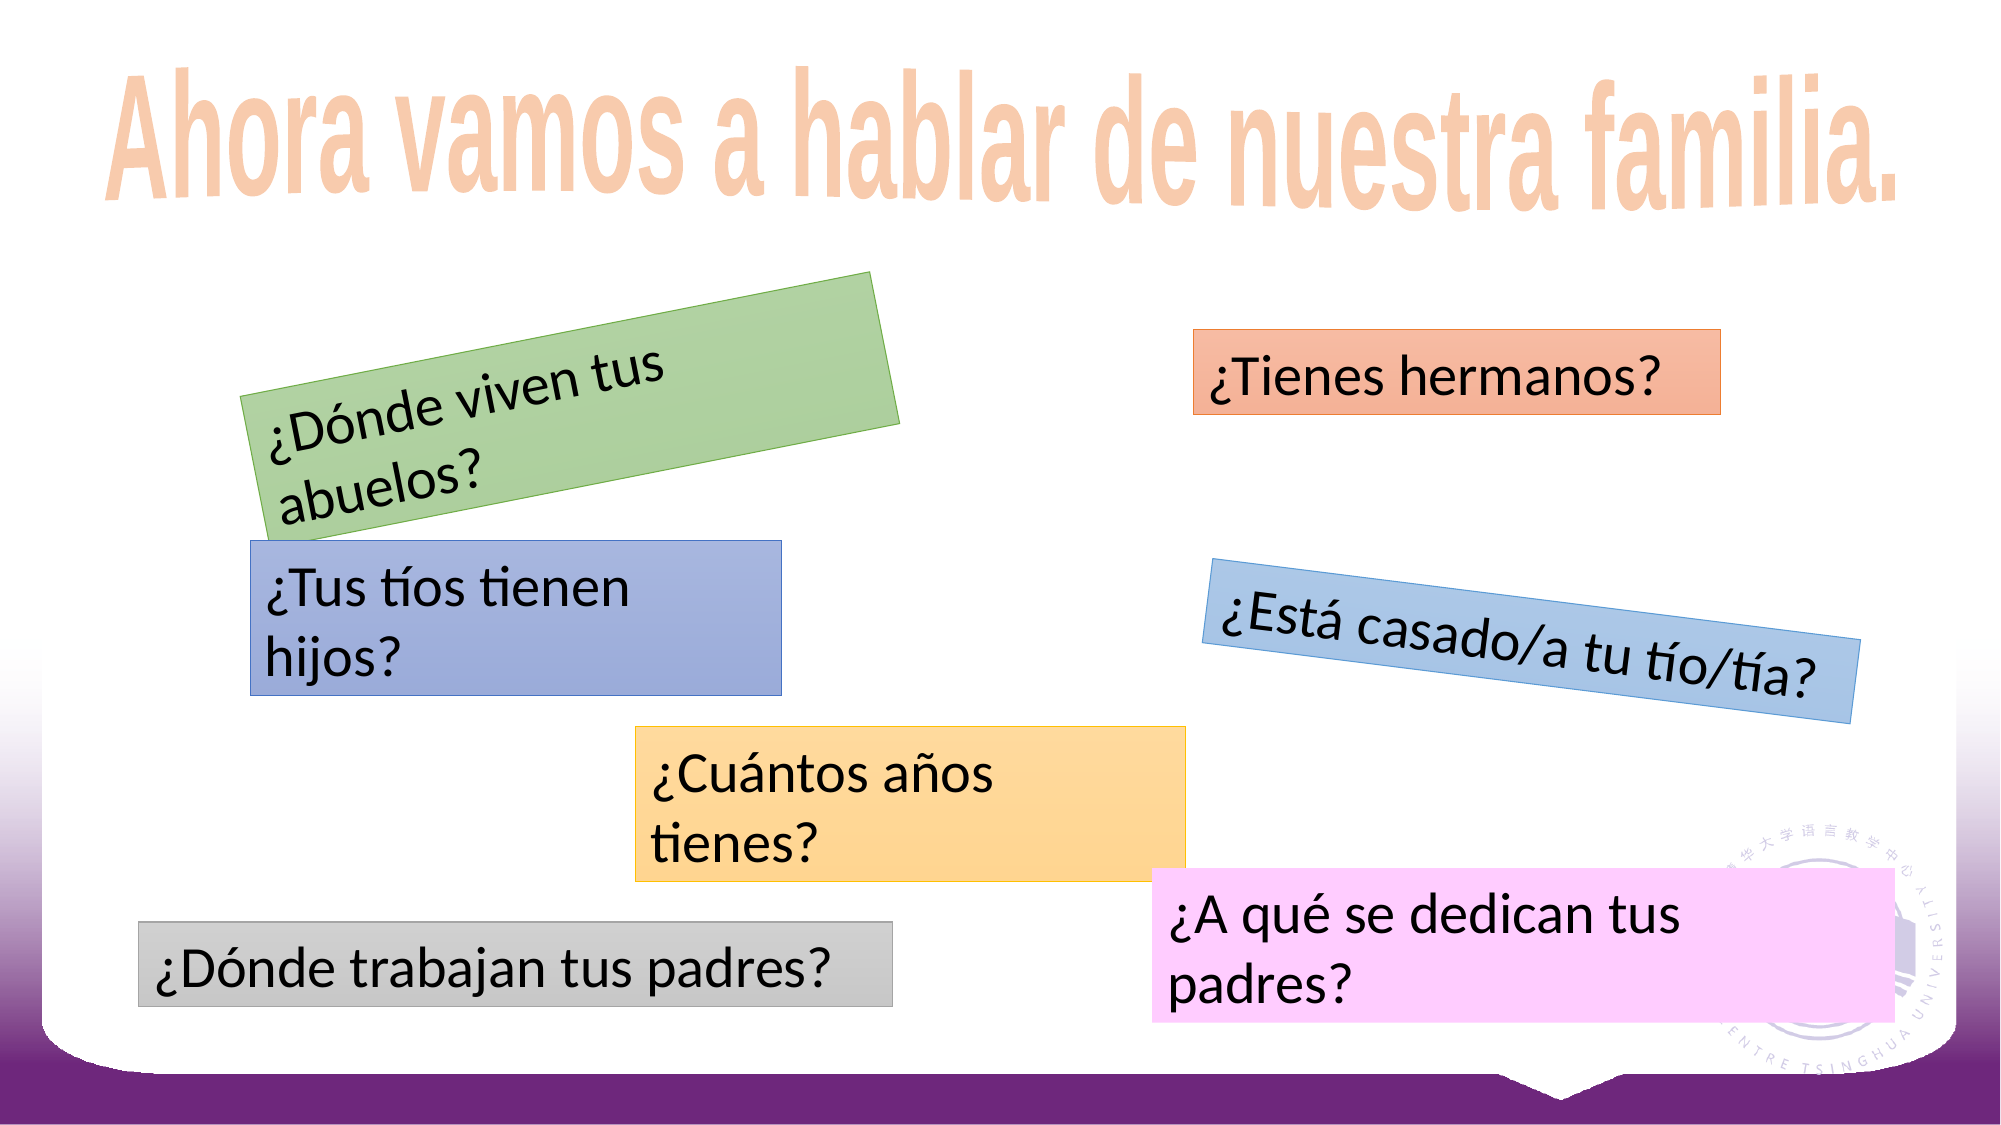

Ahora vamos a hablar de nuestra familia.
¿Tienes hermanos?
¿Dónde viven tus abuelos?
¿Tus tíos tienen hijos?
¿Está casado/a tu tío/tía?
¿Cuántos años tienes?
¿A qué se dedican tus padres?
¿Dónde trabajan tus padres?